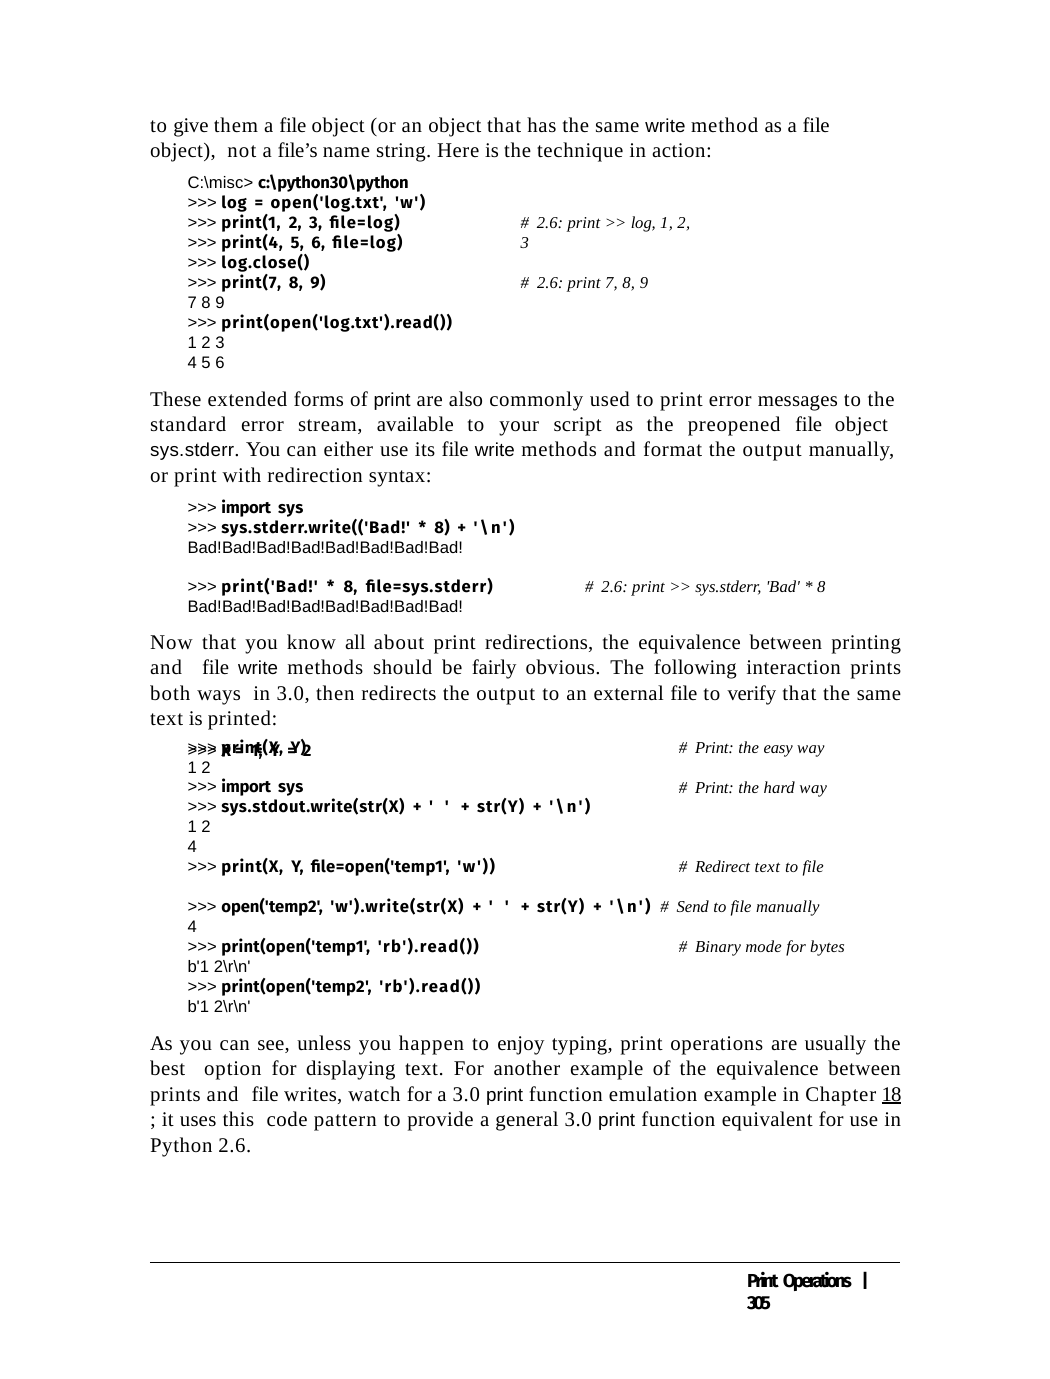

to give them a file object (or an object that has the same write method as a file object),  not a file’s name string. Here is the technique in action:
C:\misc> c:\python30\python
>>> log = open('log.txt', 'w')
>>> print(1, 2, 3, file=log)
>>> print(4, 5, 6, file=log)
>>> log.close()
>>> print(7, 8, 9)
7 8 9
>>> print(open('log.txt').read())
1 2 3
4 5 6
# 2.6: print >> log, 1, 2, 3
# 2.6: print 7, 8, 9
These extended forms of print are also commonly used to print error messages to the  standard error stream, available to your script as the preopened file object  sys.stderr. You can either use its file write methods and format the output manually,  or print with redirection syntax:
>>> import sys
>>> sys.stderr.write(('Bad!' * 8) + '\n')
Bad!Bad!Bad!Bad!Bad!Bad!Bad!Bad!

>>> print('Bad!'  *  8,  file=sys.stderr)	# 2.6: print >> sys.stderr, 'Bad' * 8
Bad!Bad!Bad!Bad!Bad!Bad!Bad!Bad!
Now that you know all about print redirections, the equivalence between printing and  file write methods should be fairly obvious. The following interaction prints both ways  in 3.0, then redirects the output to an external file to verify that the same text is printed:
>>> X = 1; Y = 2
>>> print(X, Y)
1 2
>>> import sys
>>> sys.stdout.write(str(X) + ' ' + str(Y) + '\n')
1 2
4
>>> print(X, Y, file=open('temp1', 'w'))
# Print: the easy way
# Print: the hard way
# Redirect text to file
>>> open('temp2', 'w').write(str(X) + ' ' + str(Y) + '\n') # Send to file manually
4
>>> print(open('temp1', 'rb').read())
b'1 2\r\n'
>>> print(open('temp2', 'rb').read())
b'1 2\r\n'
# Binary mode for bytes
As you can see, unless you happen to enjoy typing, print operations are usually the best  option for displaying text. For another example of the equivalence between prints and  file writes, watch for a 3.0 print function emulation example in Chapter 18; it uses this  code pattern to provide a general 3.0 print function equivalent for use in Python 2.6.

Print Operations  |  305